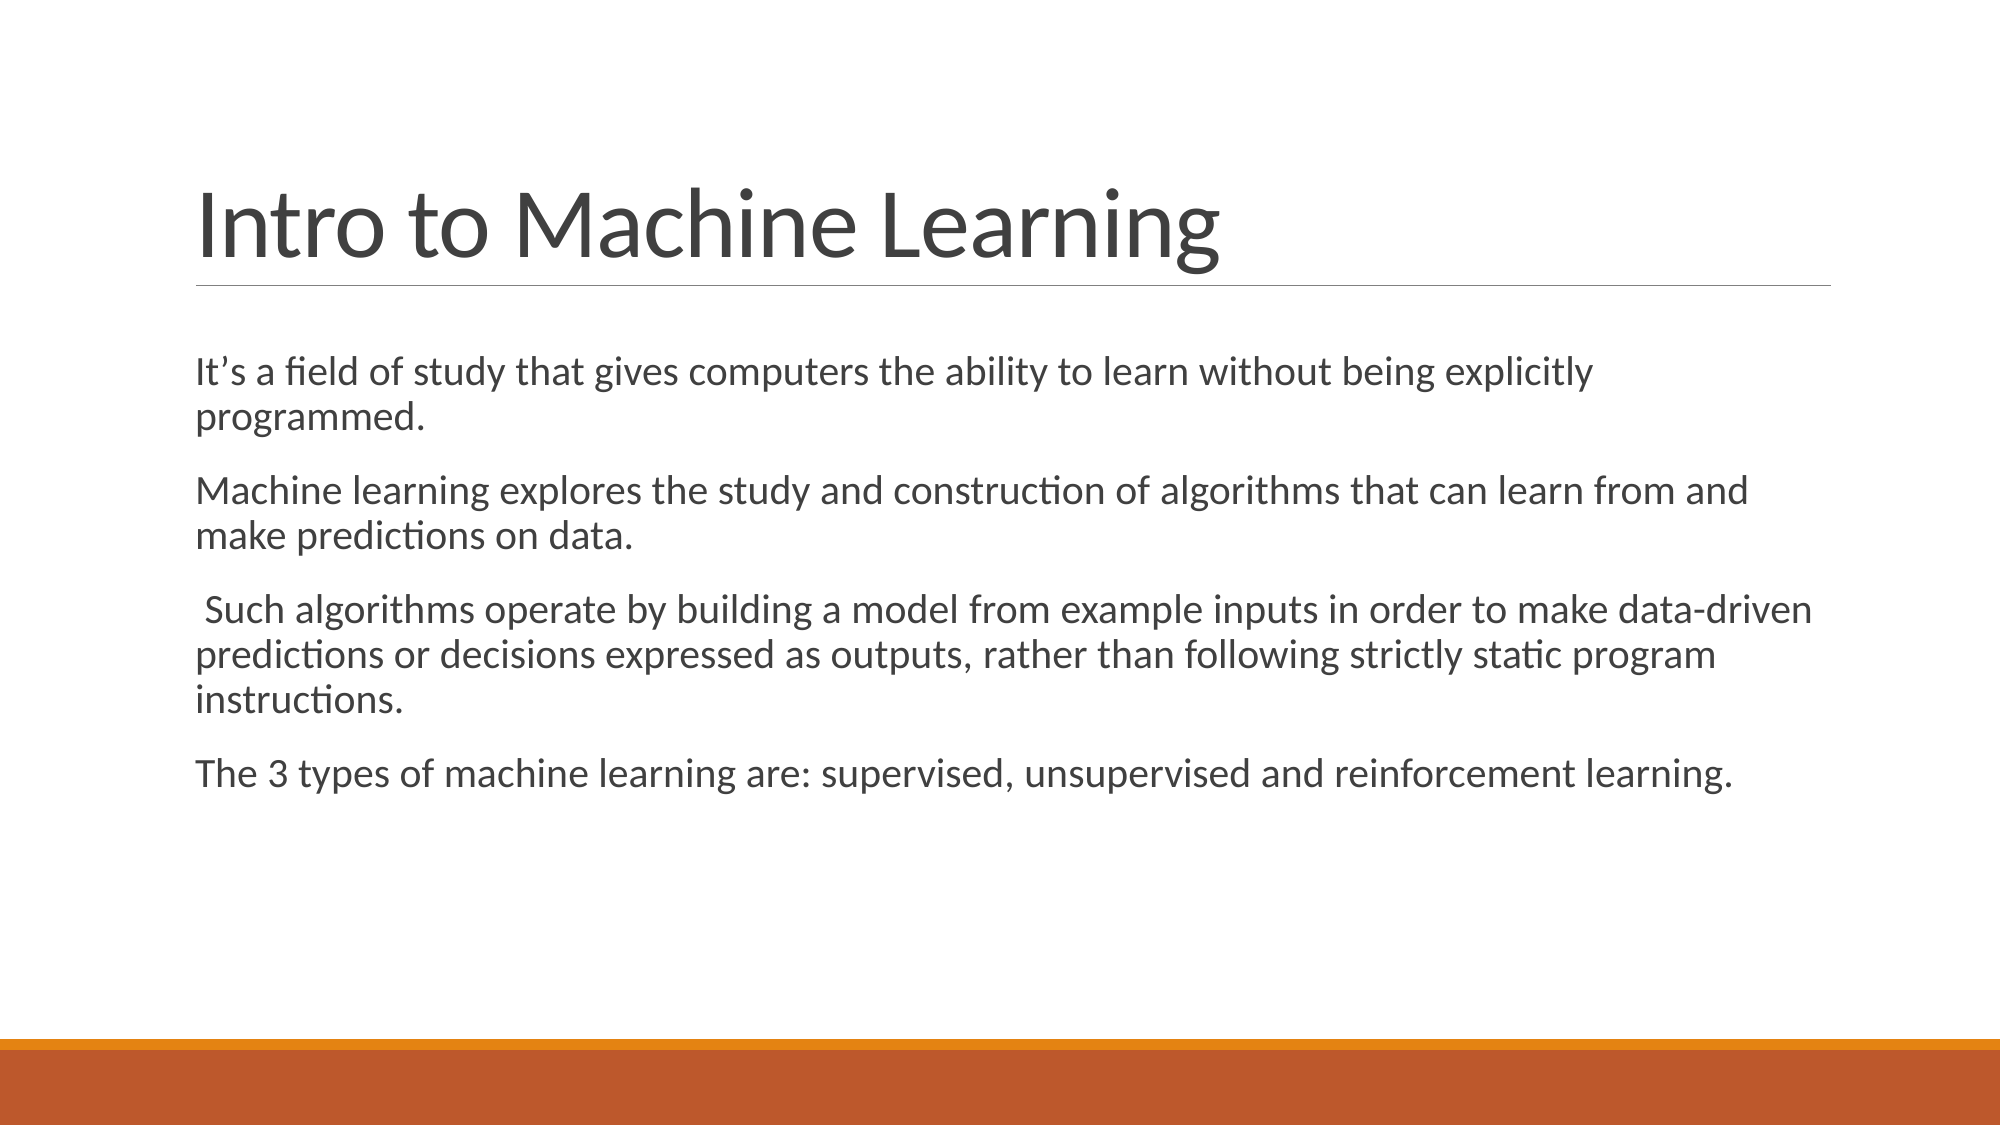

# Intro to Machine Learning
It’s a field of study that gives computers the ability to learn without being explicitly programmed.
Machine learning explores the study and construction of algorithms that can learn from and make predictions on data.
 Such algorithms operate by building a model from example inputs in order to make data-driven predictions or decisions expressed as outputs, rather than following strictly static program instructions.
The 3 types of machine learning are: supervised, unsupervised and reinforcement learning.